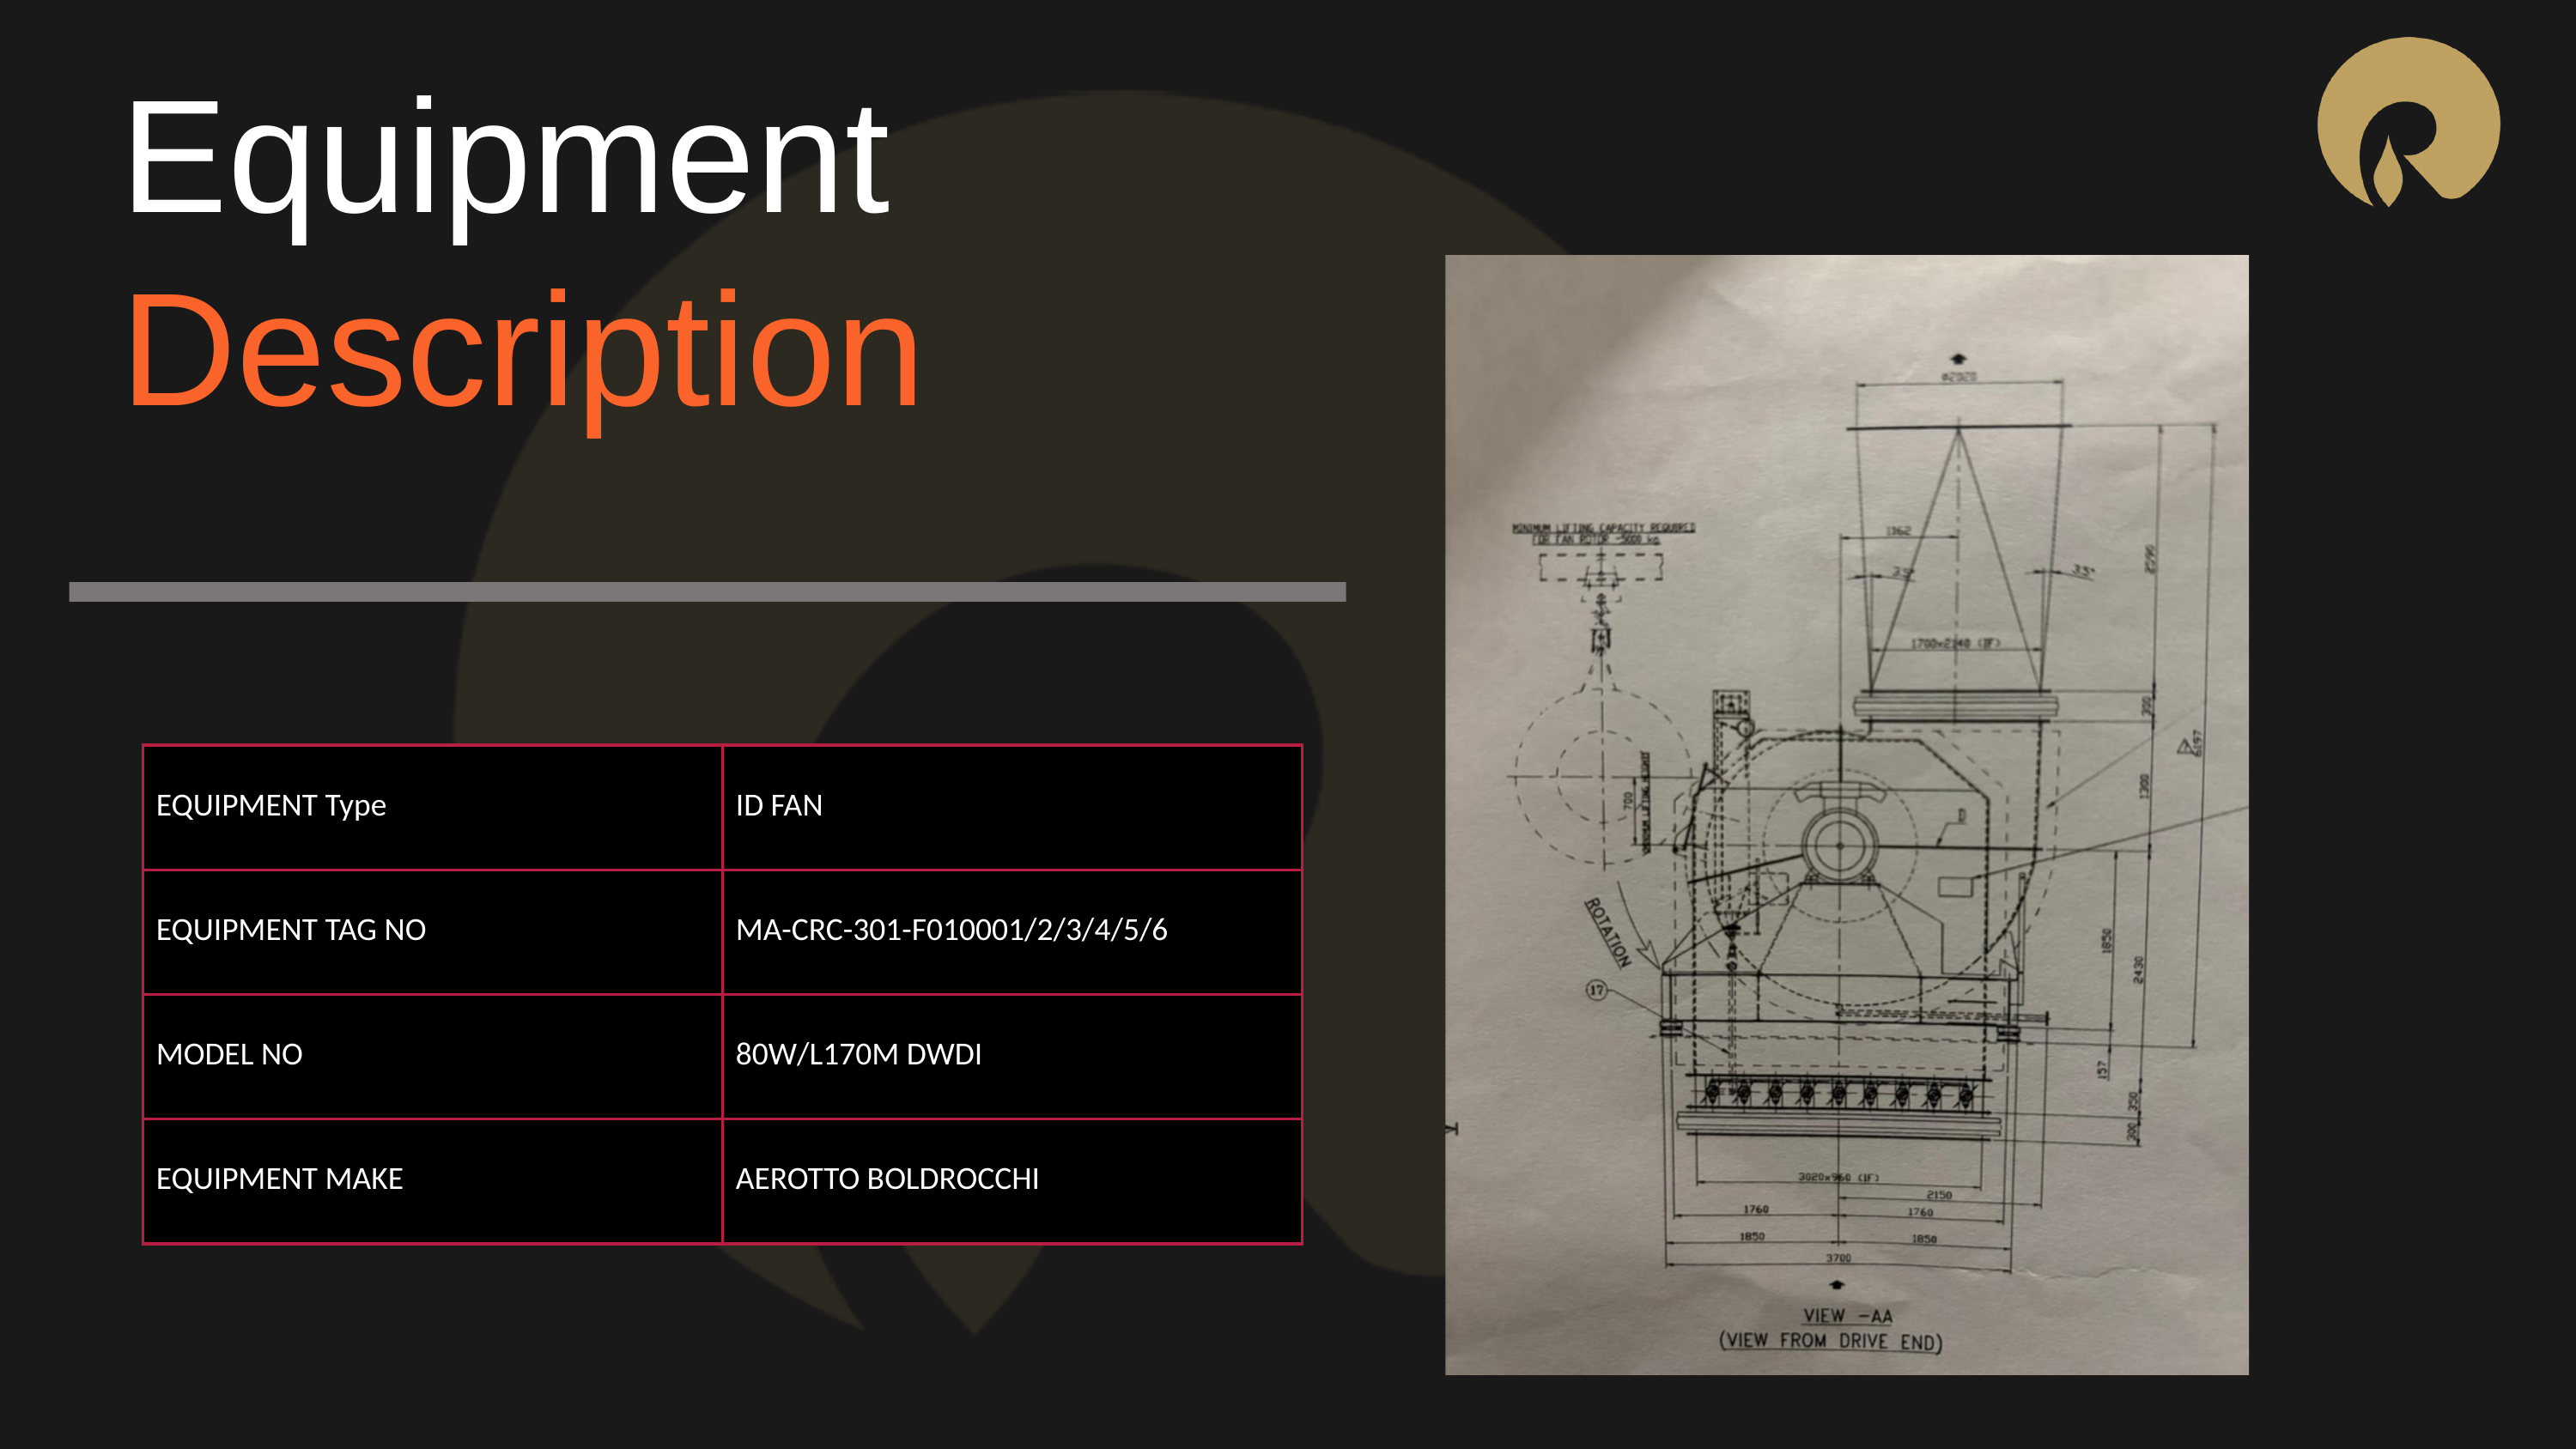

Equipment  Description

| EQUIPMENT Type | ID FAN |
| --- | --- |
| EQUIPMENT TAG NO | MA-CRC-301-F010001/2/3/4/5/6 |
| MODEL NO | 80W/L170M DWDI |
| EQUIPMENT MAKE | AEROTTO BOLDROCCHI |